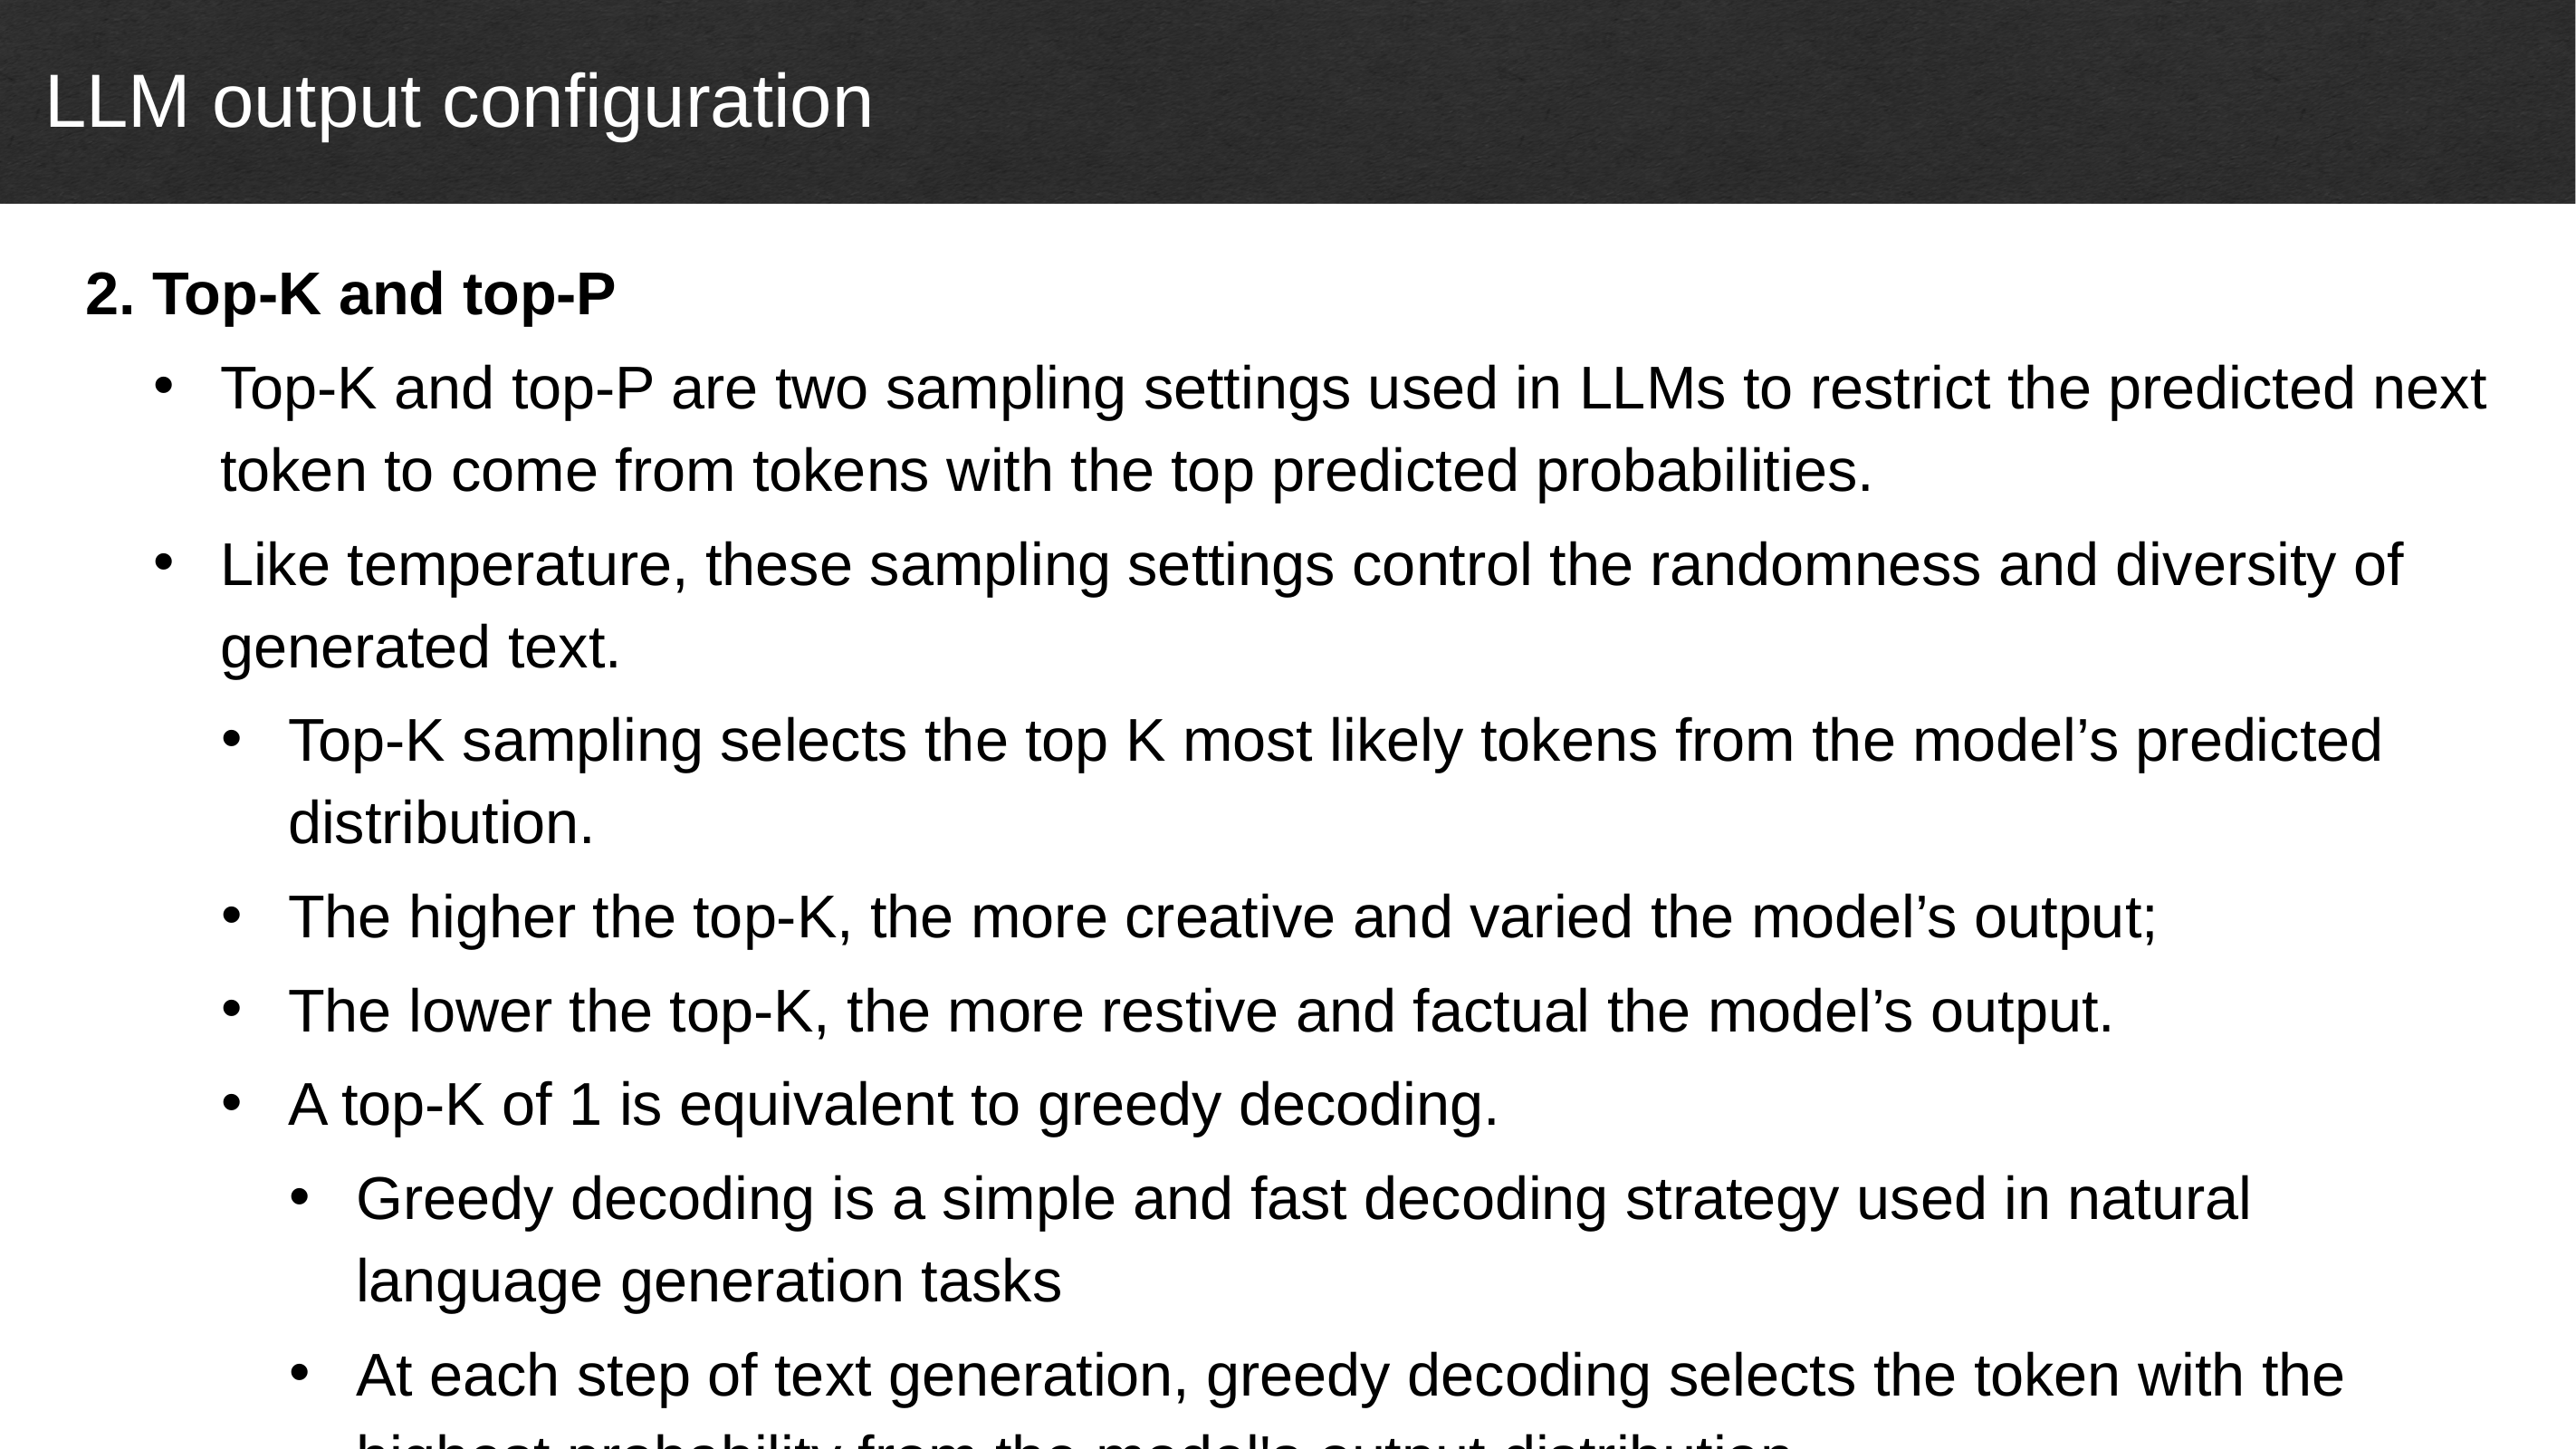

LLM output configuration
# Cyber Security and Cyber Risks
2. Top-K and top-P
Top-K and top-P are two sampling settings used in LLMs to restrict the predicted next token to come from tokens with the top predicted probabilities.
Like temperature, these sampling settings control the randomness and diversity of generated text.
Top-K sampling selects the top K most likely tokens from the model’s predicted distribution.
The higher the top-K, the more creative and varied the model’s output;
The lower the top-K, the more restive and factual the model’s output.
A top-K of 1 is equivalent to greedy decoding.
Greedy decoding is a simple and fast decoding strategy used in natural language generation tasks
At each step of text generation, greedy decoding selects the token with the highest probability from the model's output distribution